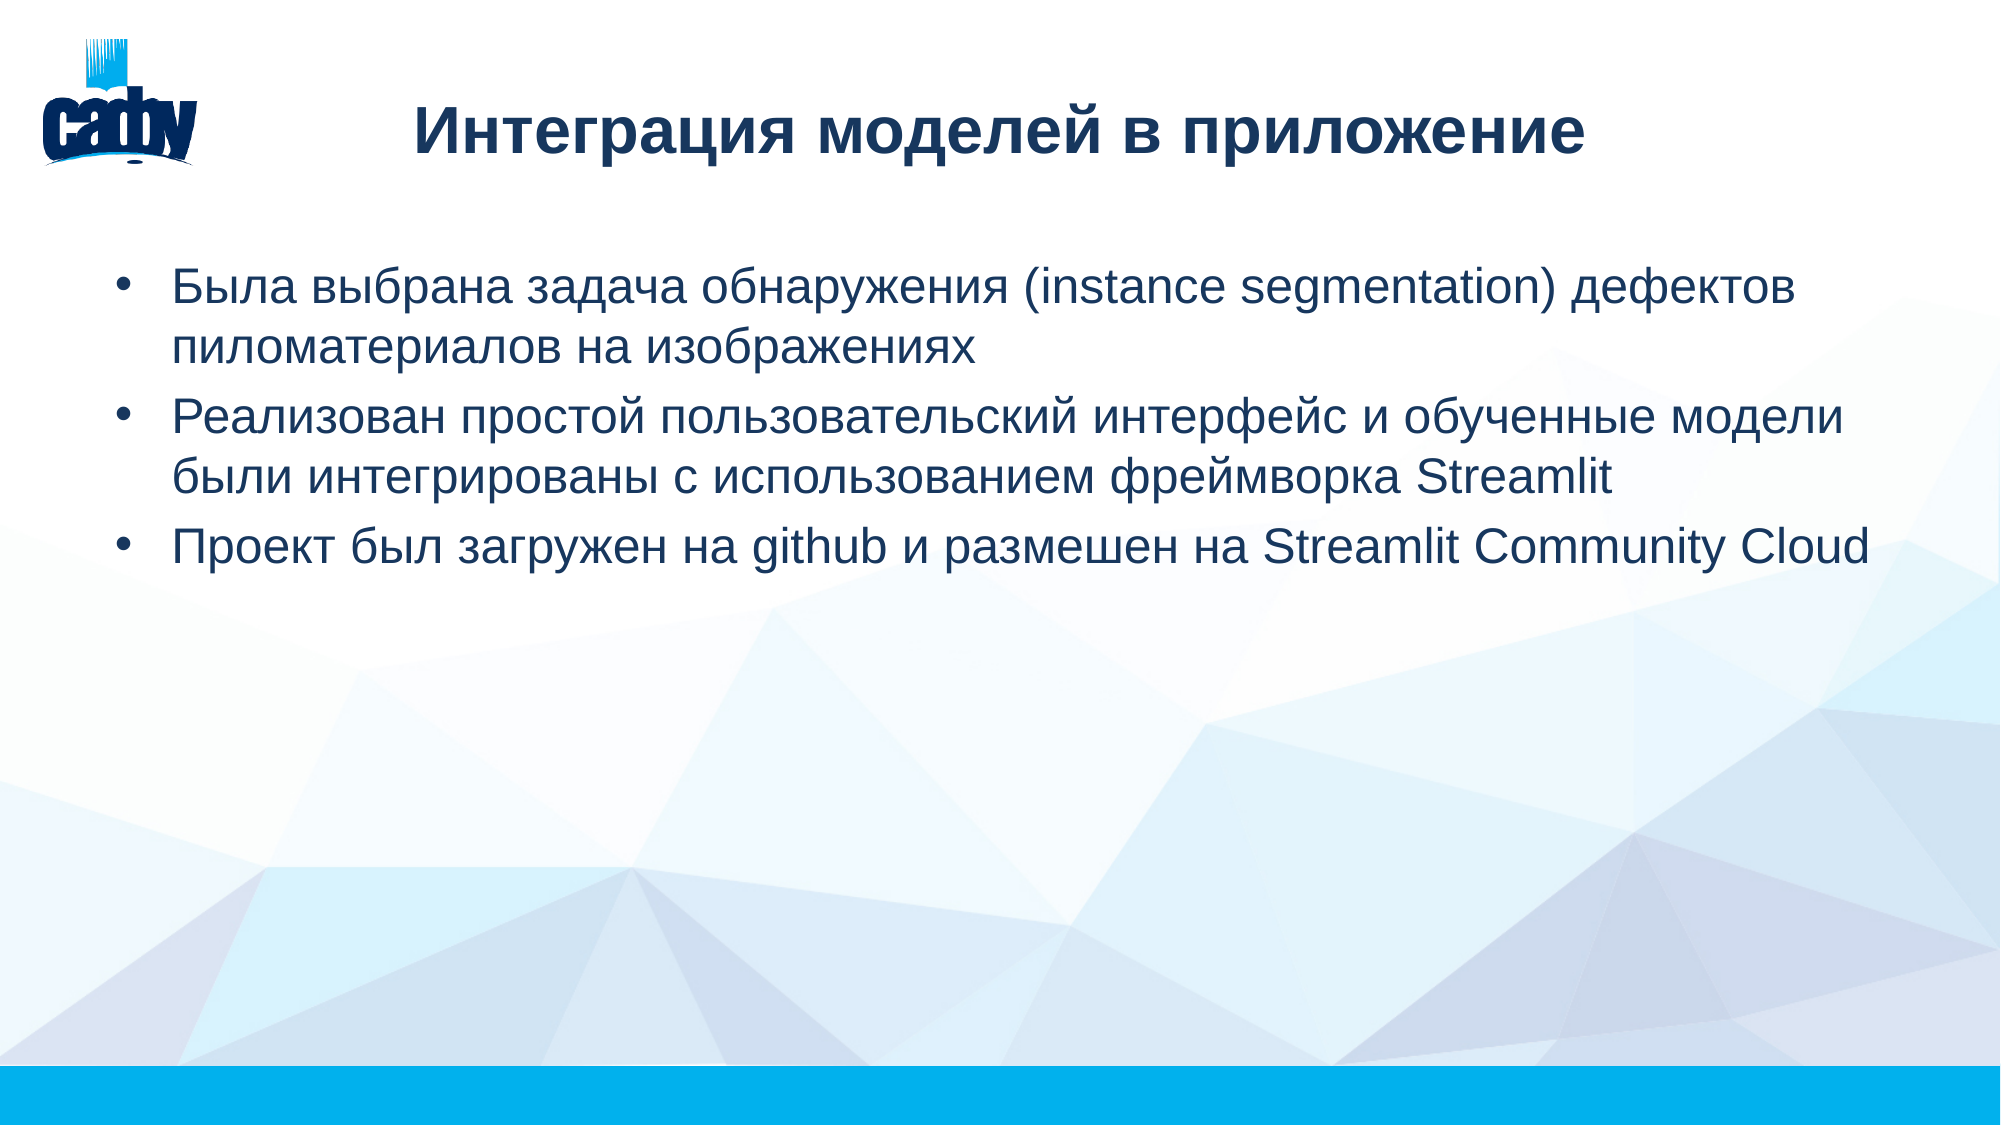

# Интеграция моделей в приложение
Была выбрана задача обнаружения (instance segmentation) дефектов пиломатериалов на изображениях
Реализован простой пользовательский интерфейс и обученные модели были интегрированы с использованием фреймворка Streamlit
Проект был загружен на github и размешен на Streamlit Community Cloud